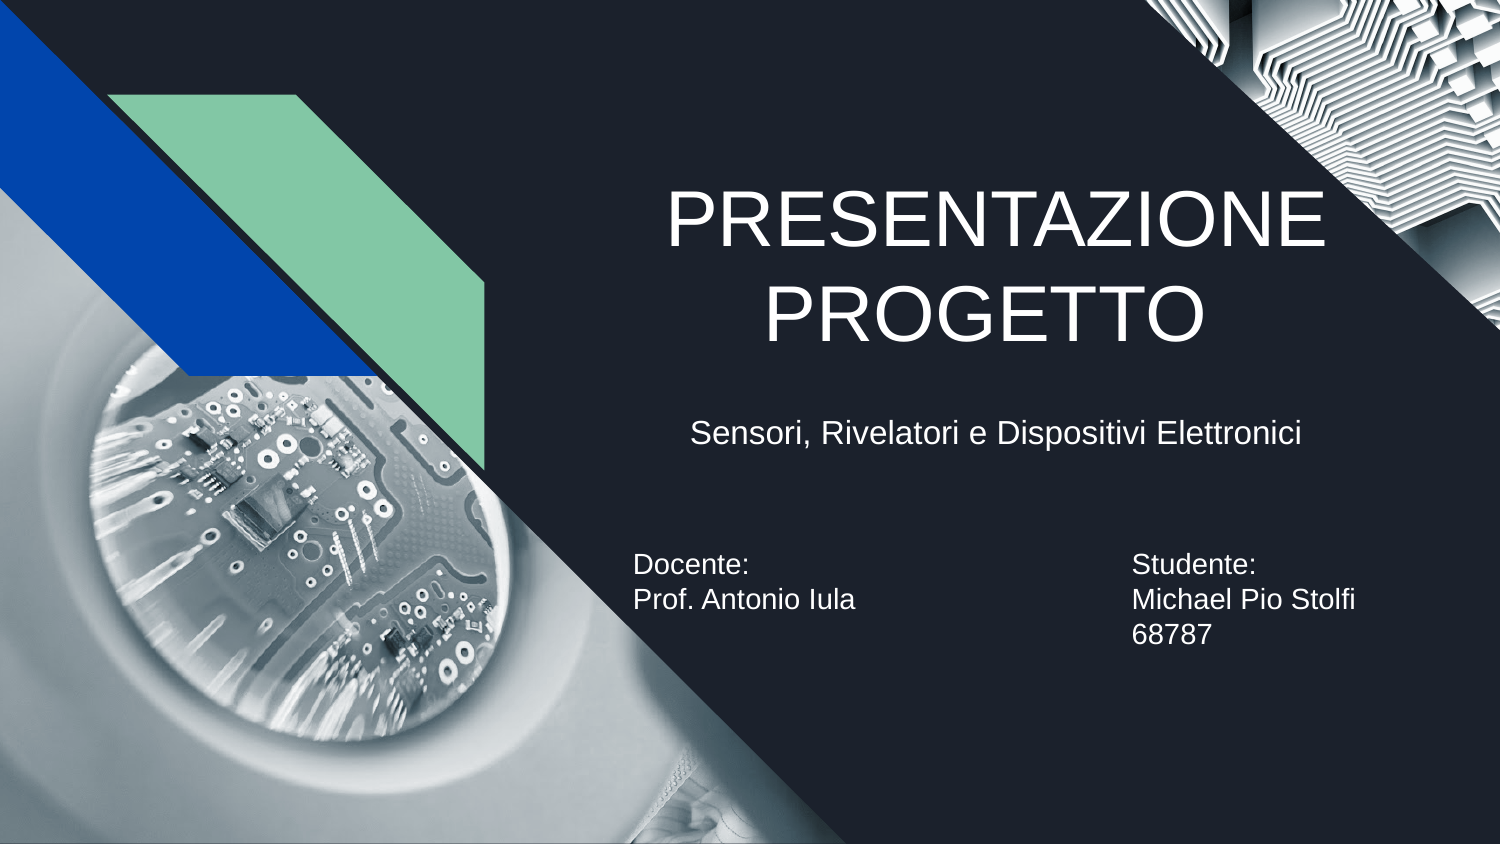

# PRESENTAZIONE PROGETTO
Sensori, Rivelatori e Dispositivi Elettronici
Docente:
Prof. Antonio Iula
Studente:
Michael Pio Stolfi     68787